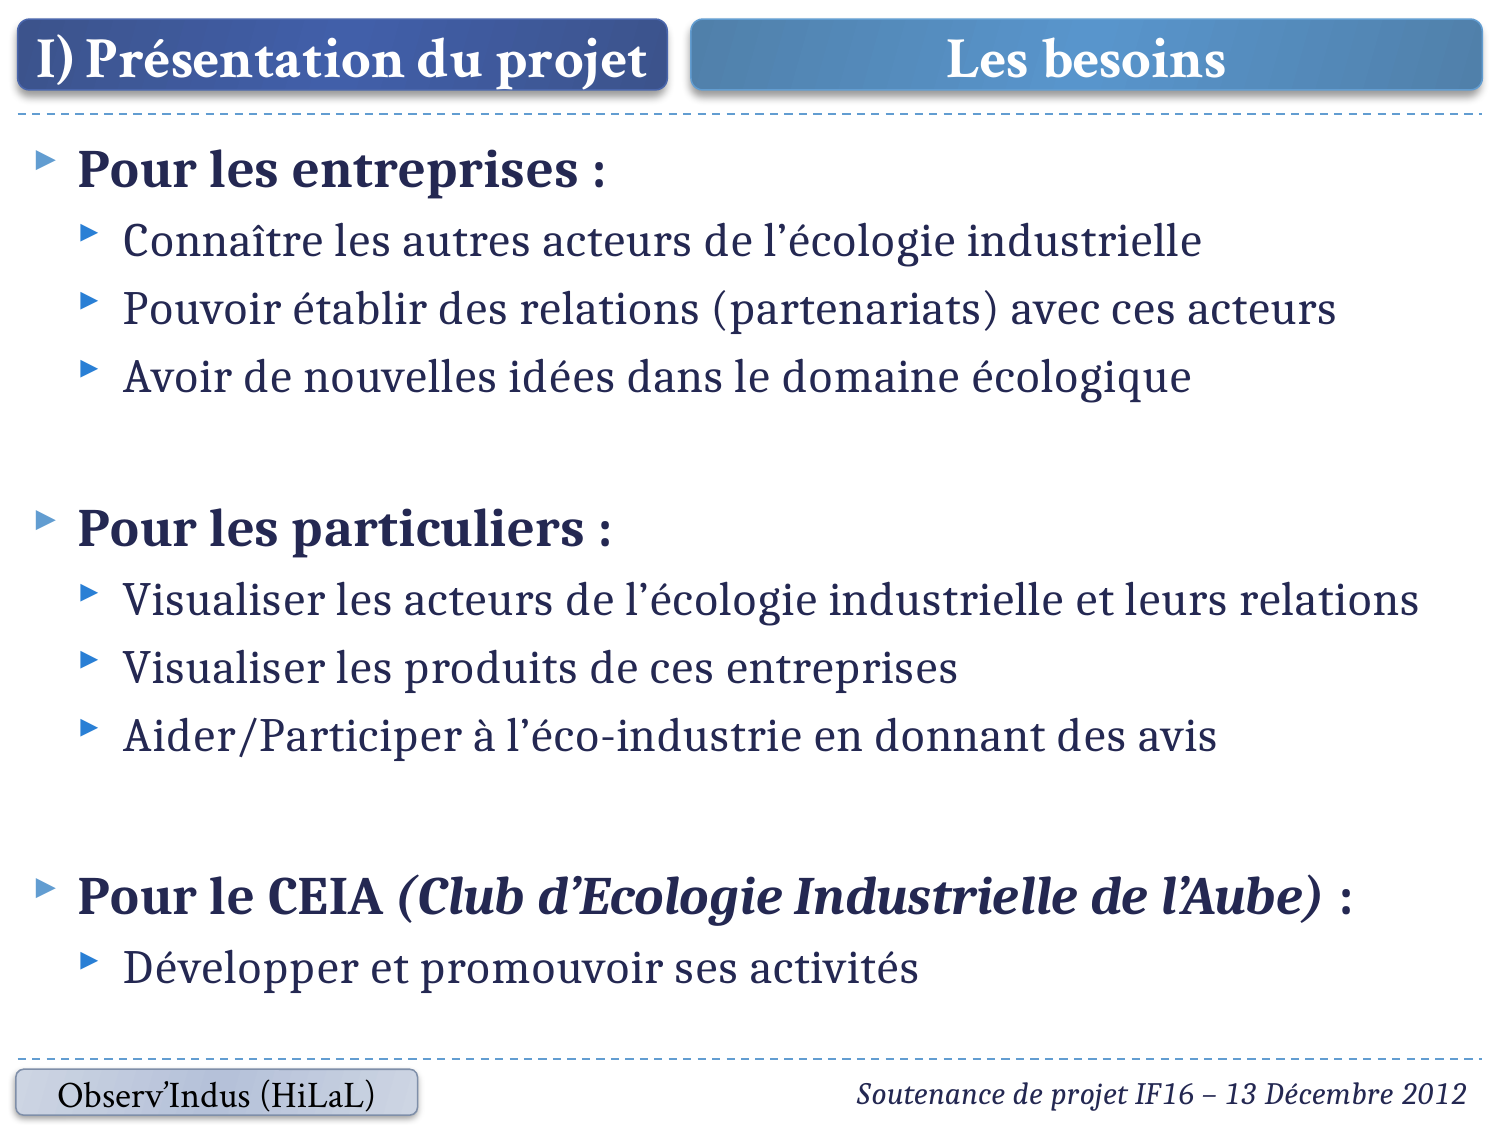

I) Présentation du projet
Les besoins
Pour les entreprises :
Connaître les autres acteurs de l’écologie industrielle
Pouvoir établir des relations (partenariats) avec ces acteurs
Avoir de nouvelles idées dans le domaine écologique

Pour les particuliers :
Visualiser les acteurs de l’écologie industrielle et leurs relations
Visualiser les produits de ces entreprises
Aider/Participer à l’éco-industrie en donnant des avis

Pour le CEIA (Club d’Ecologie Industrielle de l’Aube) :
Développer et promouvoir ses activités
Soutenance de projet IF16 – 13 Décembre 2012
Observ’Indus (HiLaL)